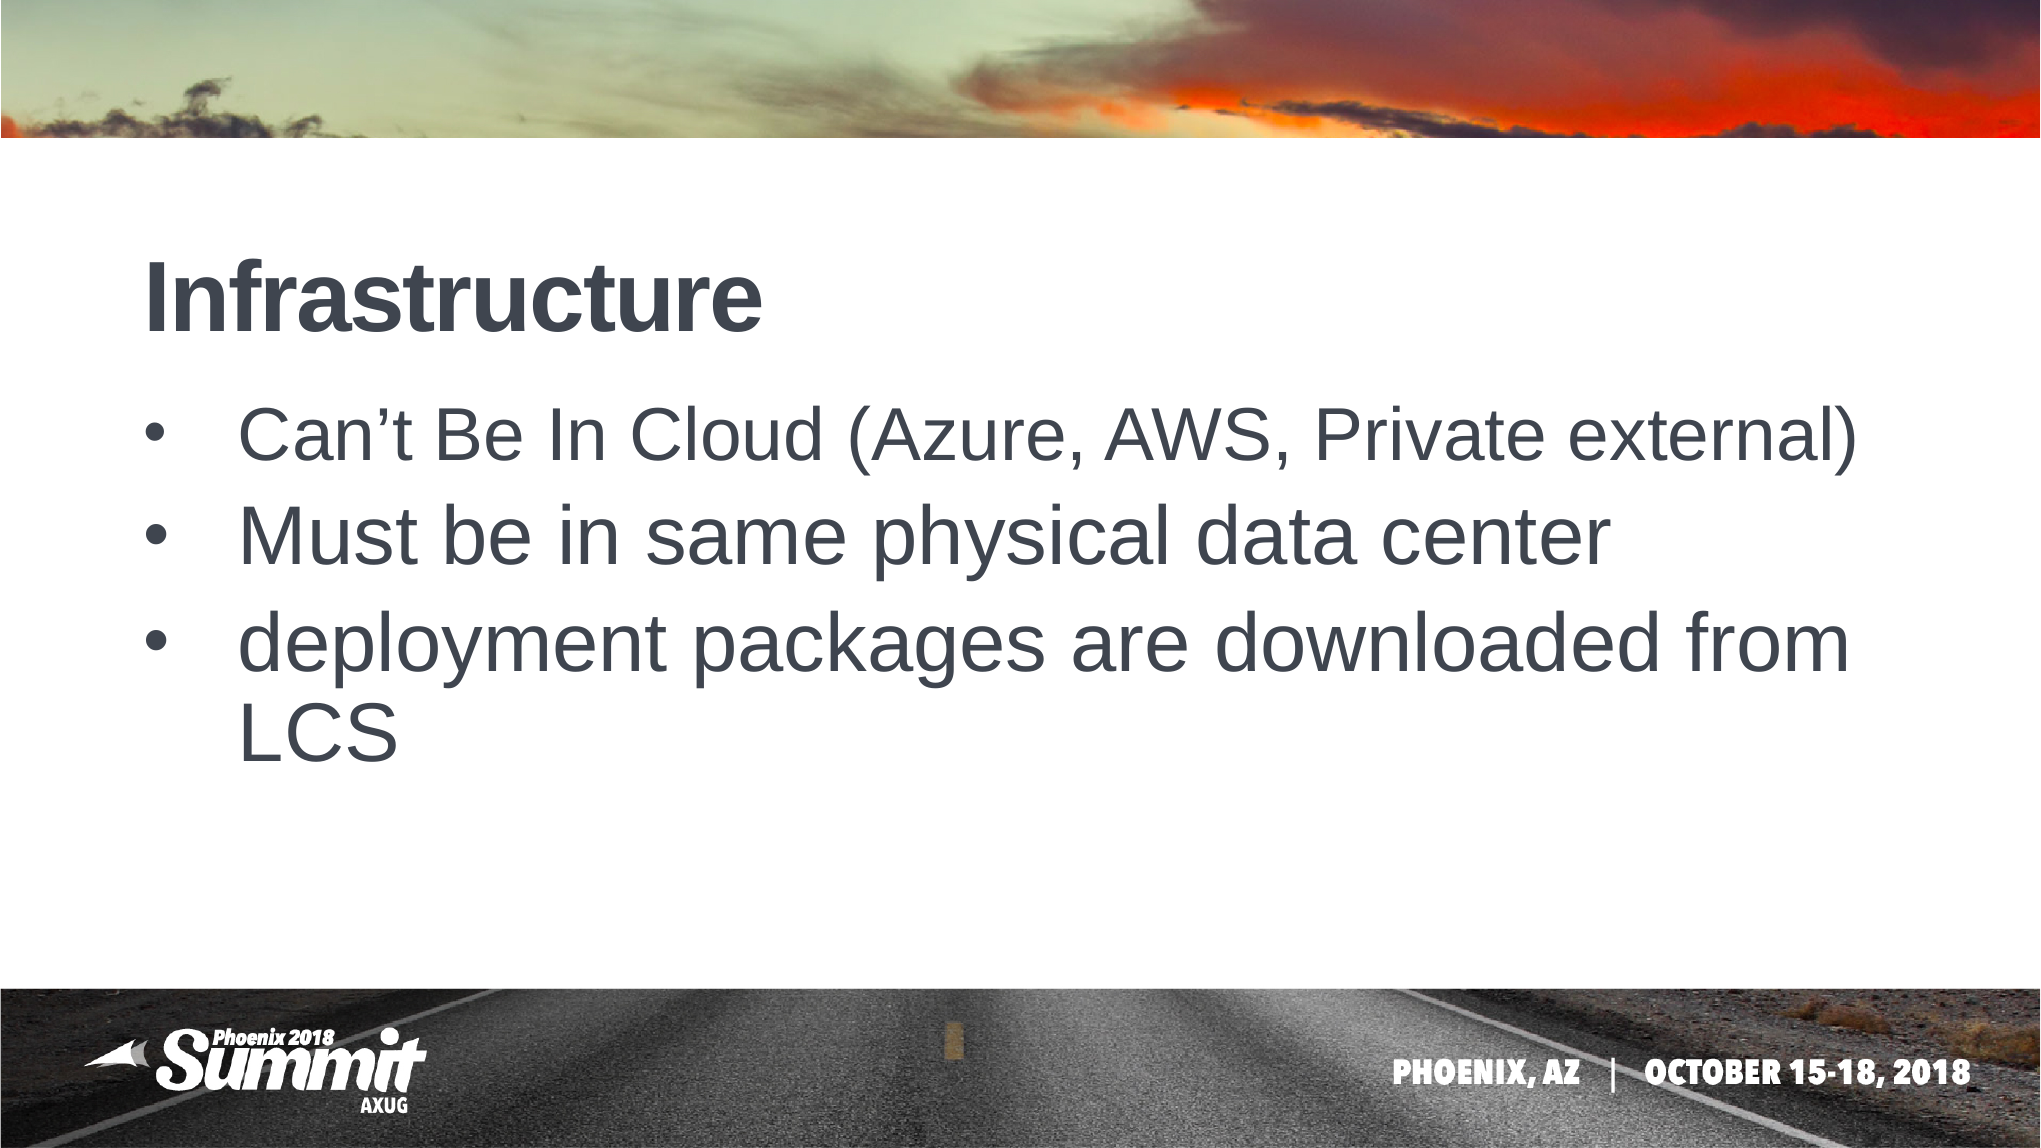

# Infrastructure
Can’t Be In Cloud (Azure, AWS, Private external)
Must be in same physical data center
deployment packages are downloaded from LCS